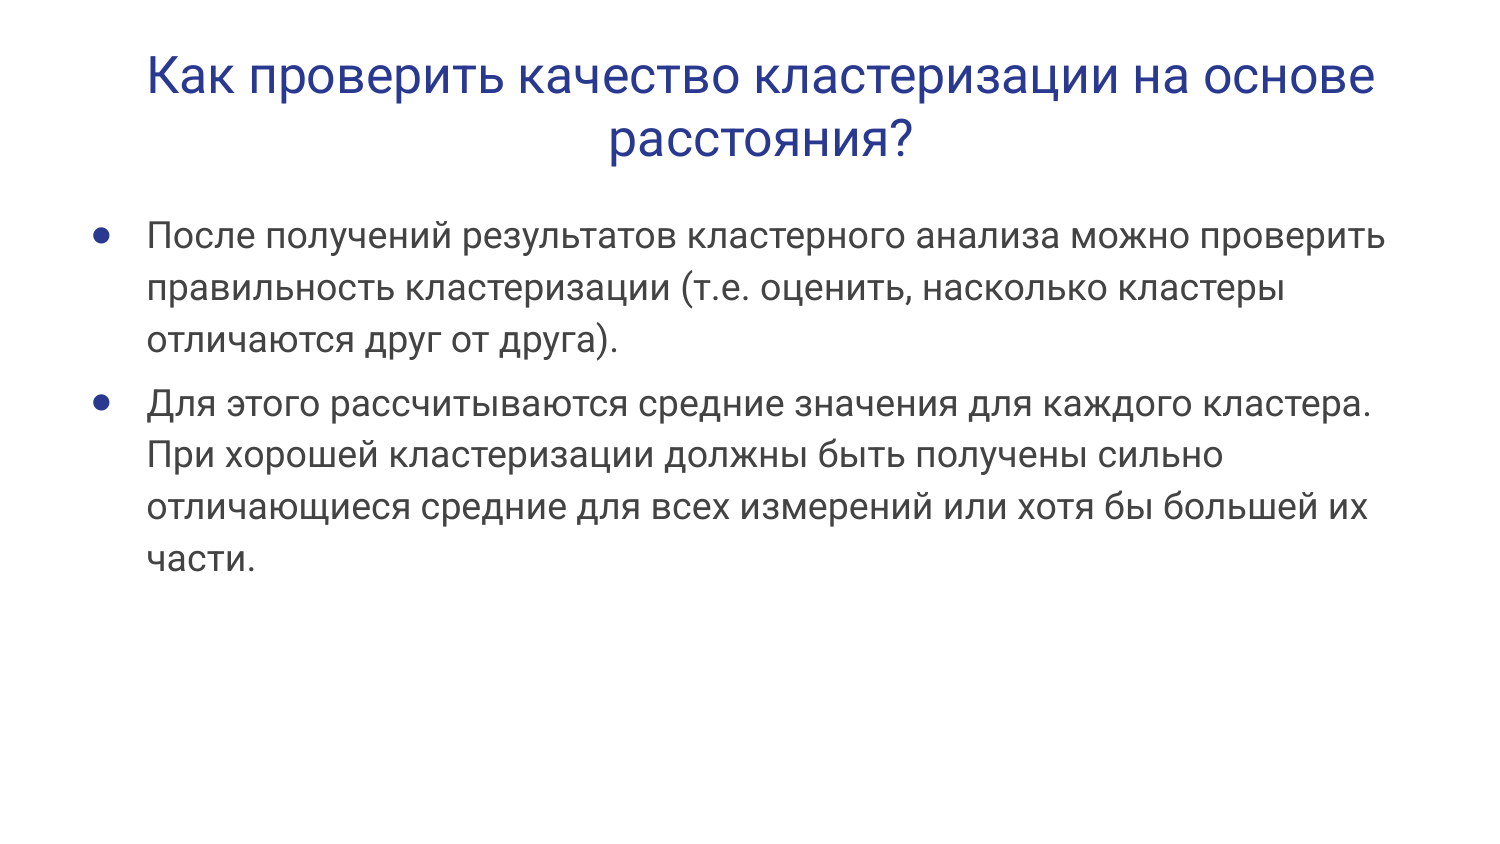

# Как проверить качество кластеризации на основе расстояния?
После получений результатов кластерного анализа можно проверить правильность кластеризации (т.е. оценить, насколько кластеры отличаются друг от друга).
Для этого рассчитываются средние значения для каждого кластера. При хорошей кластеризации должны быть получены сильно отличающиеся средние для всех измерений или хотя бы большей их части.